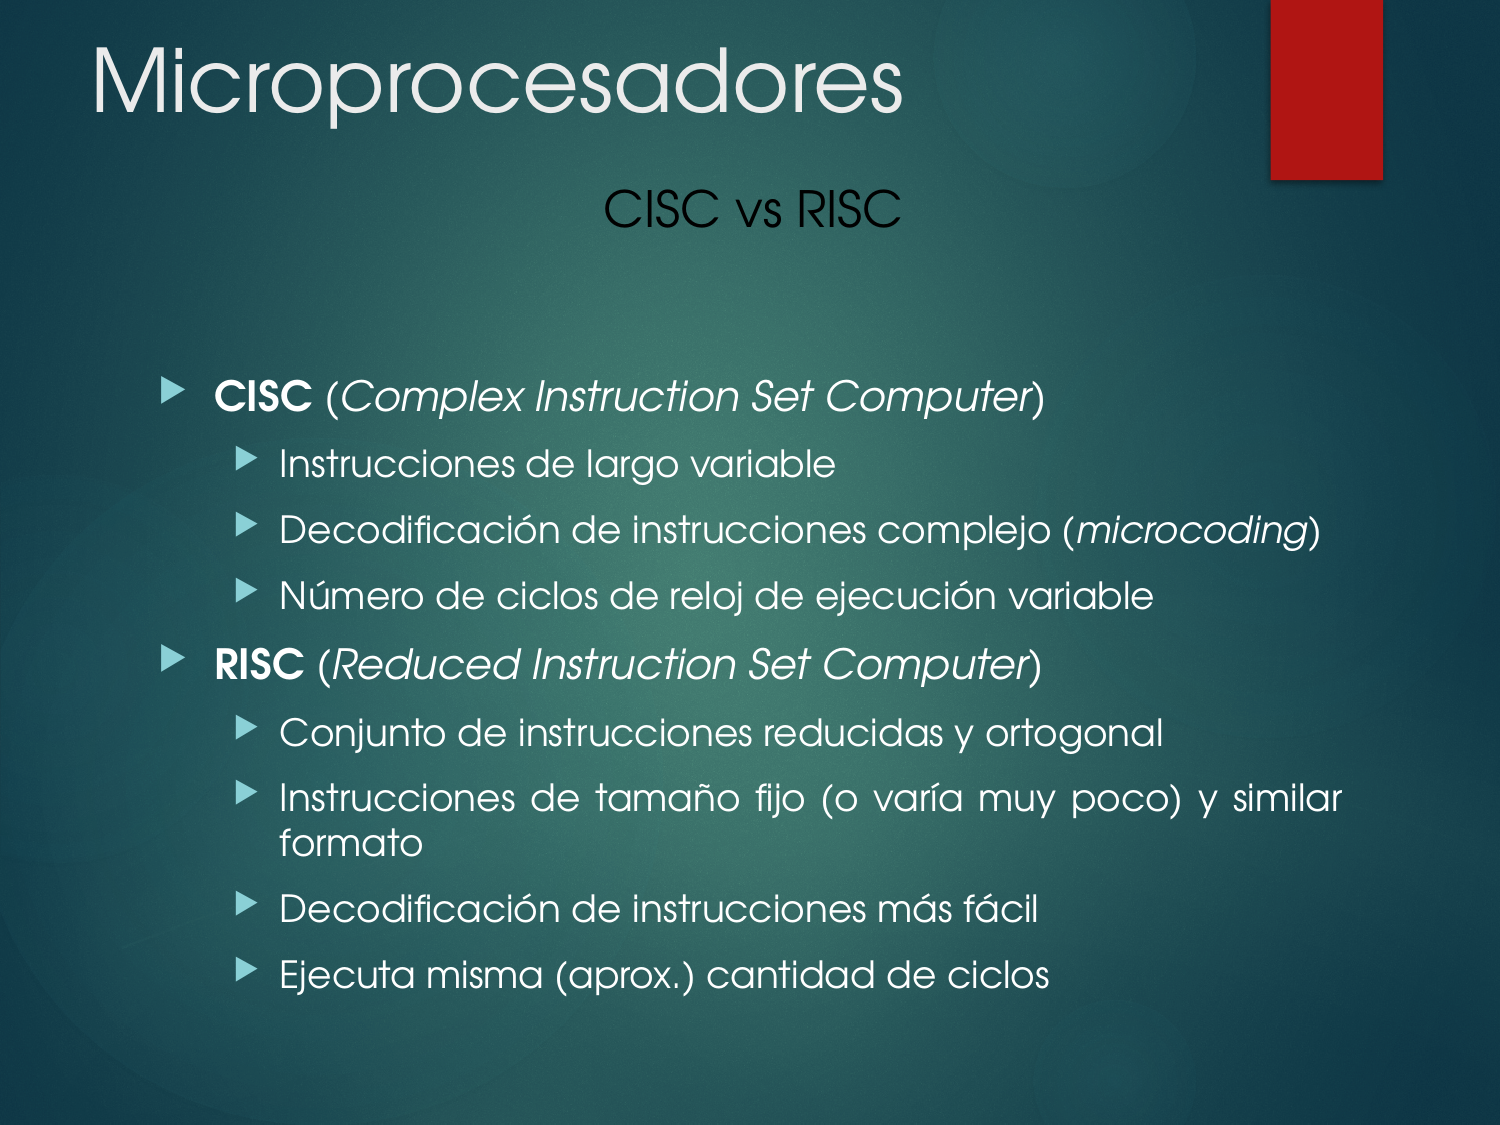

# Microprocesadores
CISC vs RISC
CISC (Complex Instruction Set Computer)
Instrucciones de largo variable
Decodificación de instrucciones complejo (microcoding)
Número de ciclos de reloj de ejecución variable
RISC (Reduced Instruction Set Computer)
Conjunto de instrucciones reducidas y ortogonal
Instrucciones de tamaño fijo (o varía muy poco) y similar formato
Decodificación de instrucciones más fácil
Ejecuta misma (aprox.) cantidad de ciclos